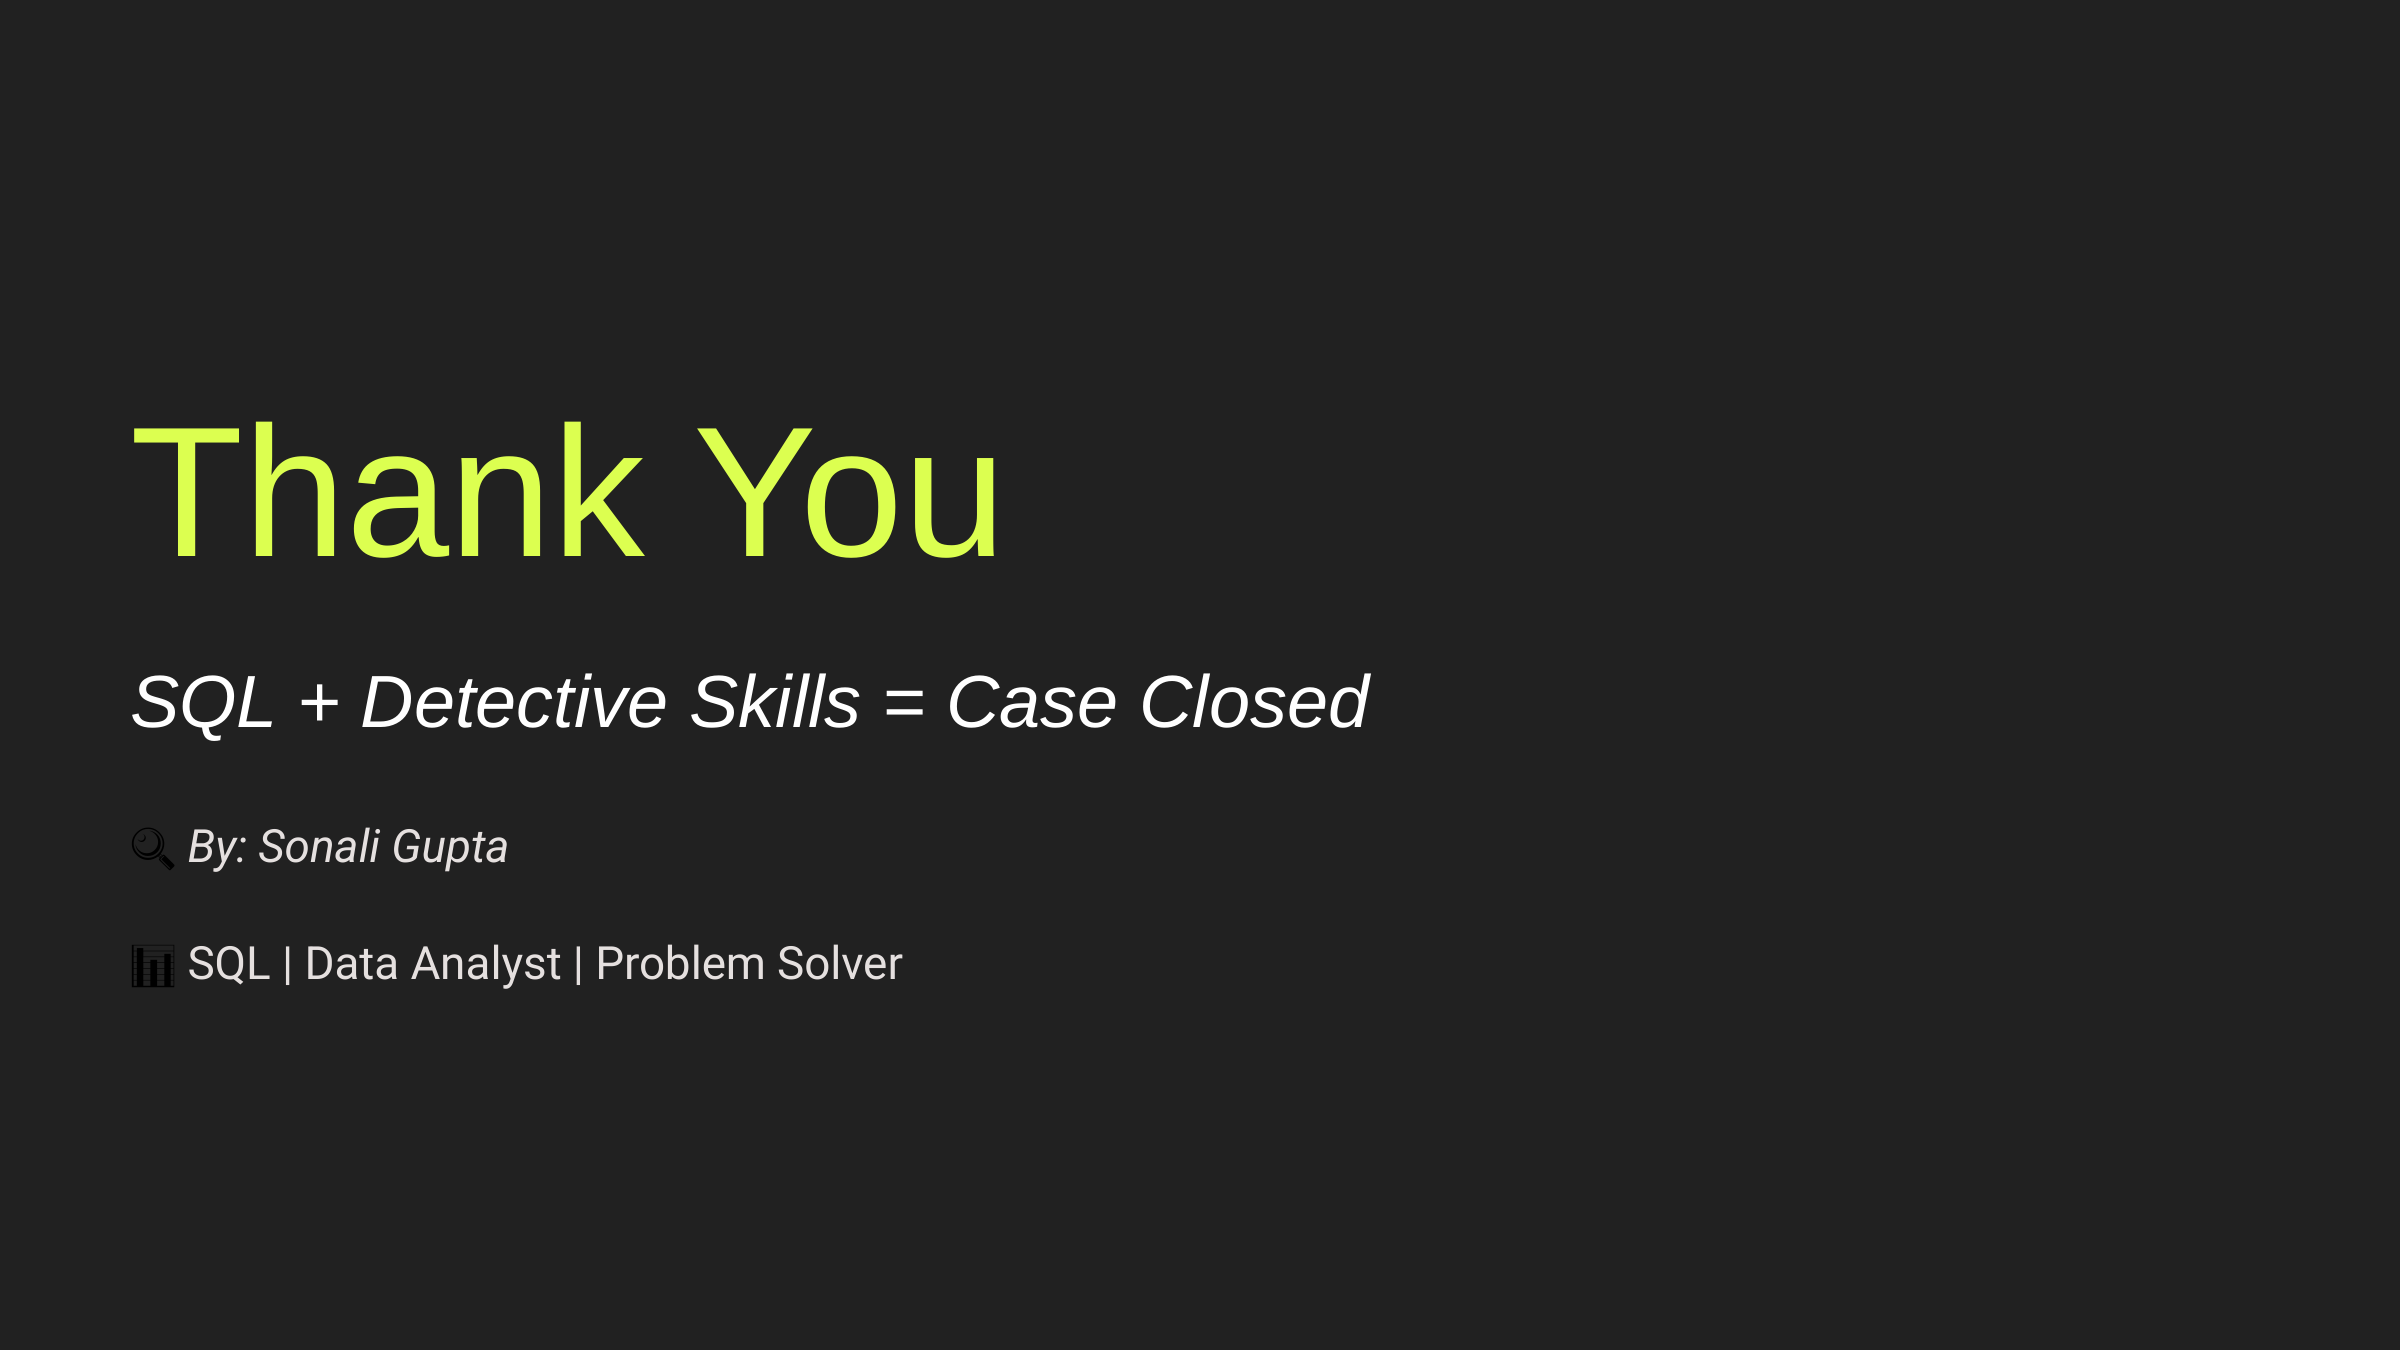

Thank You
SQL + Detective Skills = Case Closed
🔍 By: Sonali Gupta
📊 SQL | Data Analyst | Problem Solver